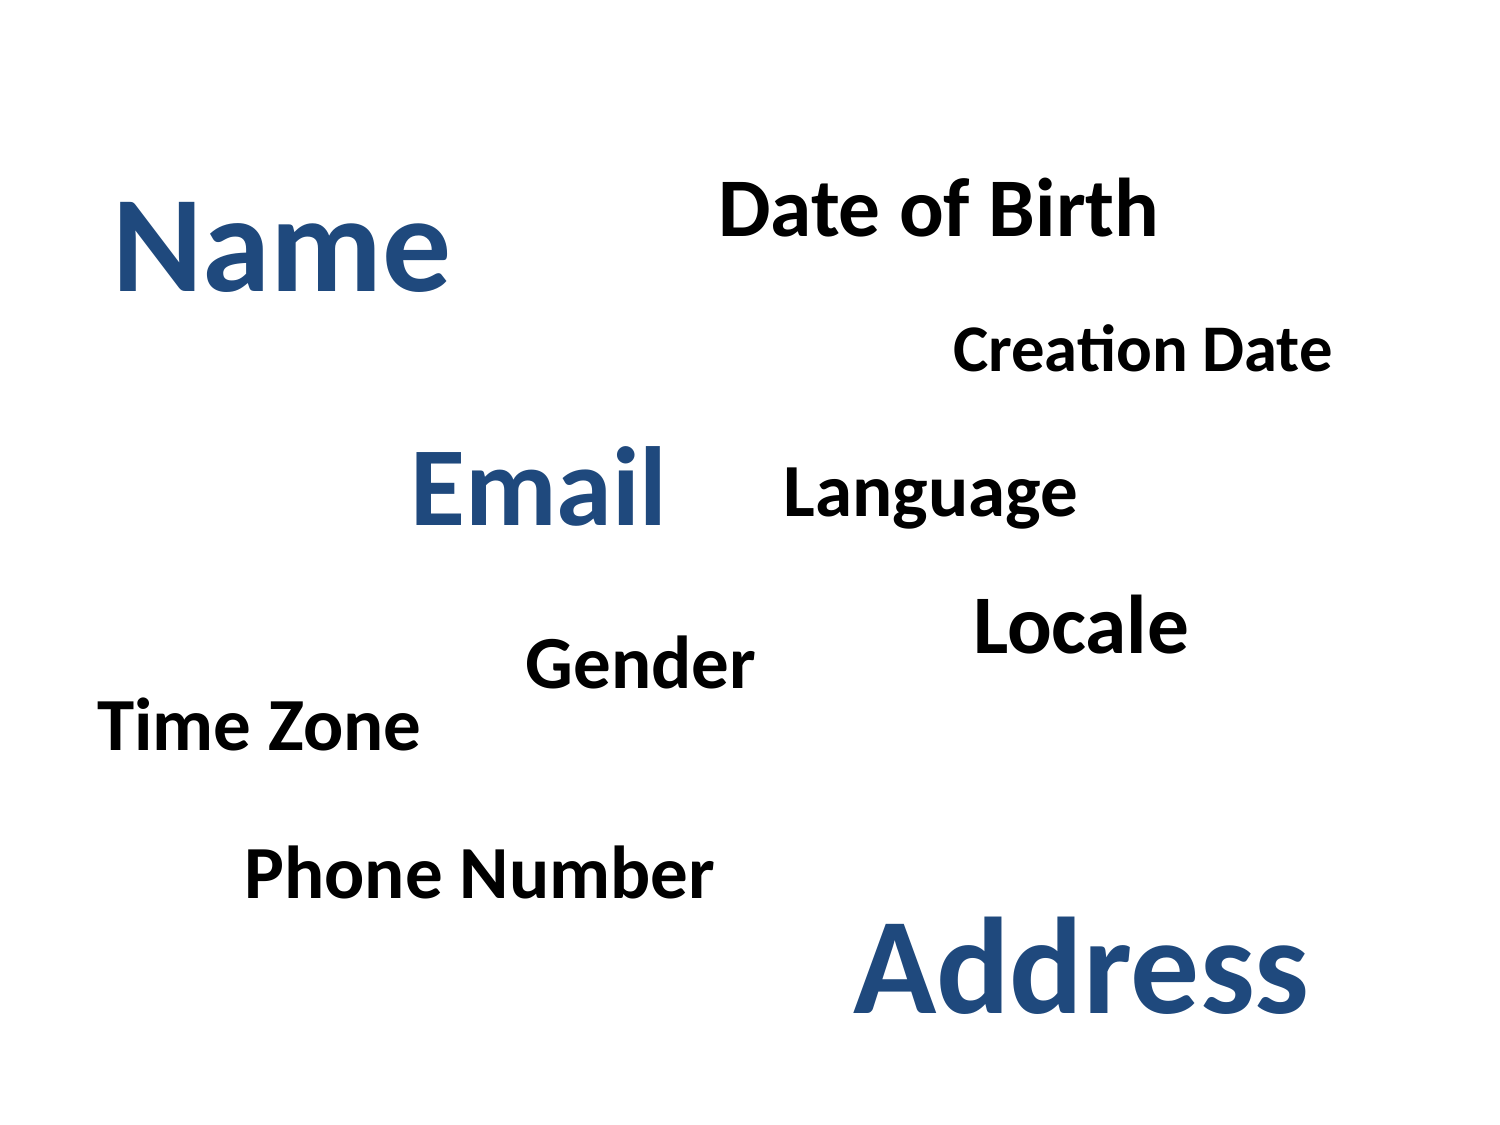

Name
Date of Birth
Creation Date
Email
Language
Locale
Gender
Time Zone
Phone Number
Address